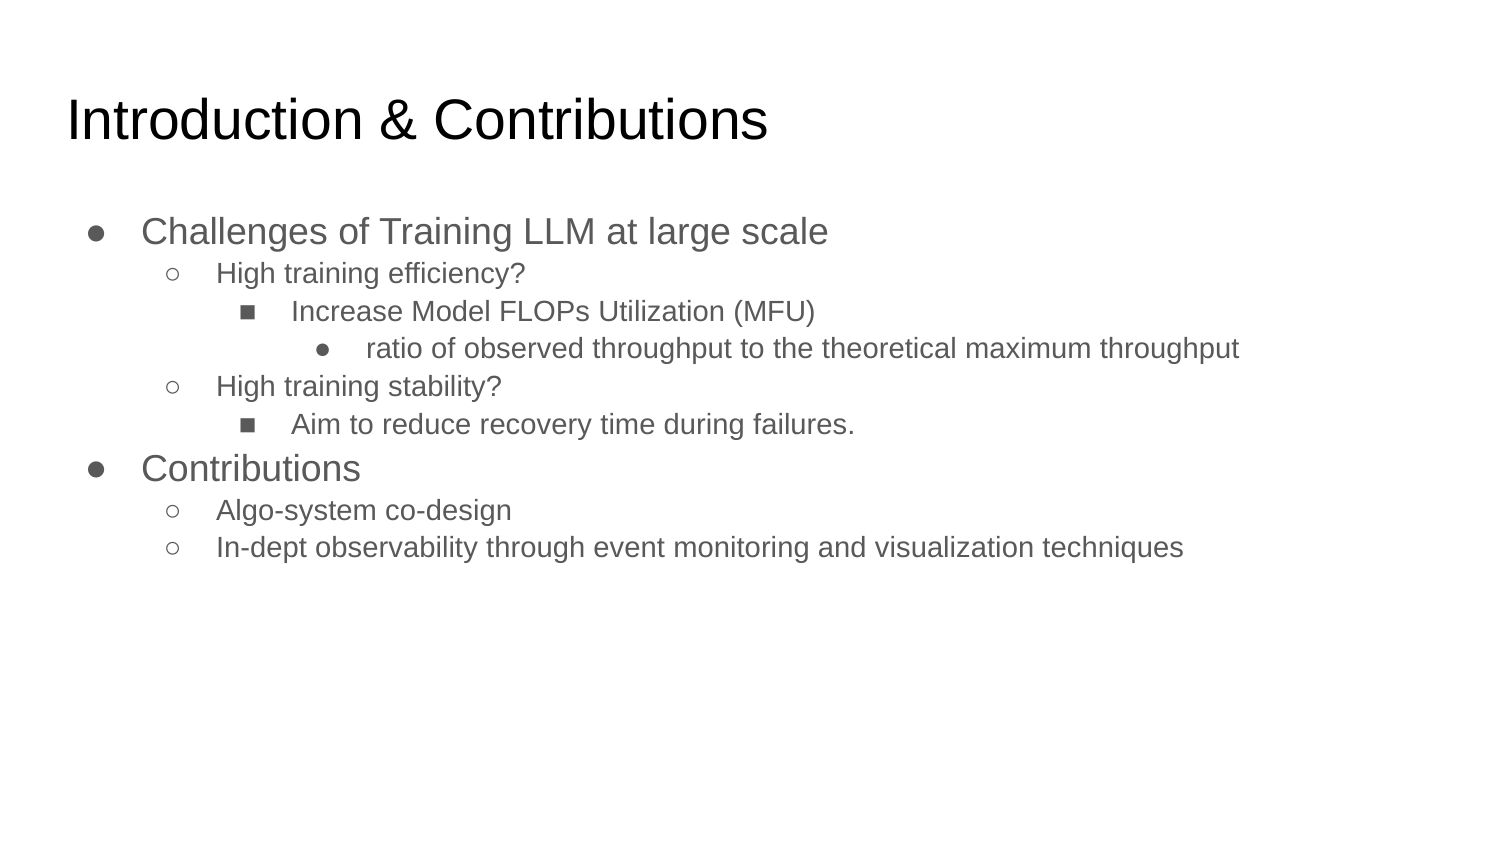

# Introduction & Contributions
Challenges of Training LLM at large scale
High training efficiency?
Increase Model FLOPs Utilization (MFU)
ratio of observed throughput to the theoretical maximum throughput
High training stability?
Aim to reduce recovery time during failures.
Contributions
Algo-system co-design
In-dept observability through event monitoring and visualization techniques